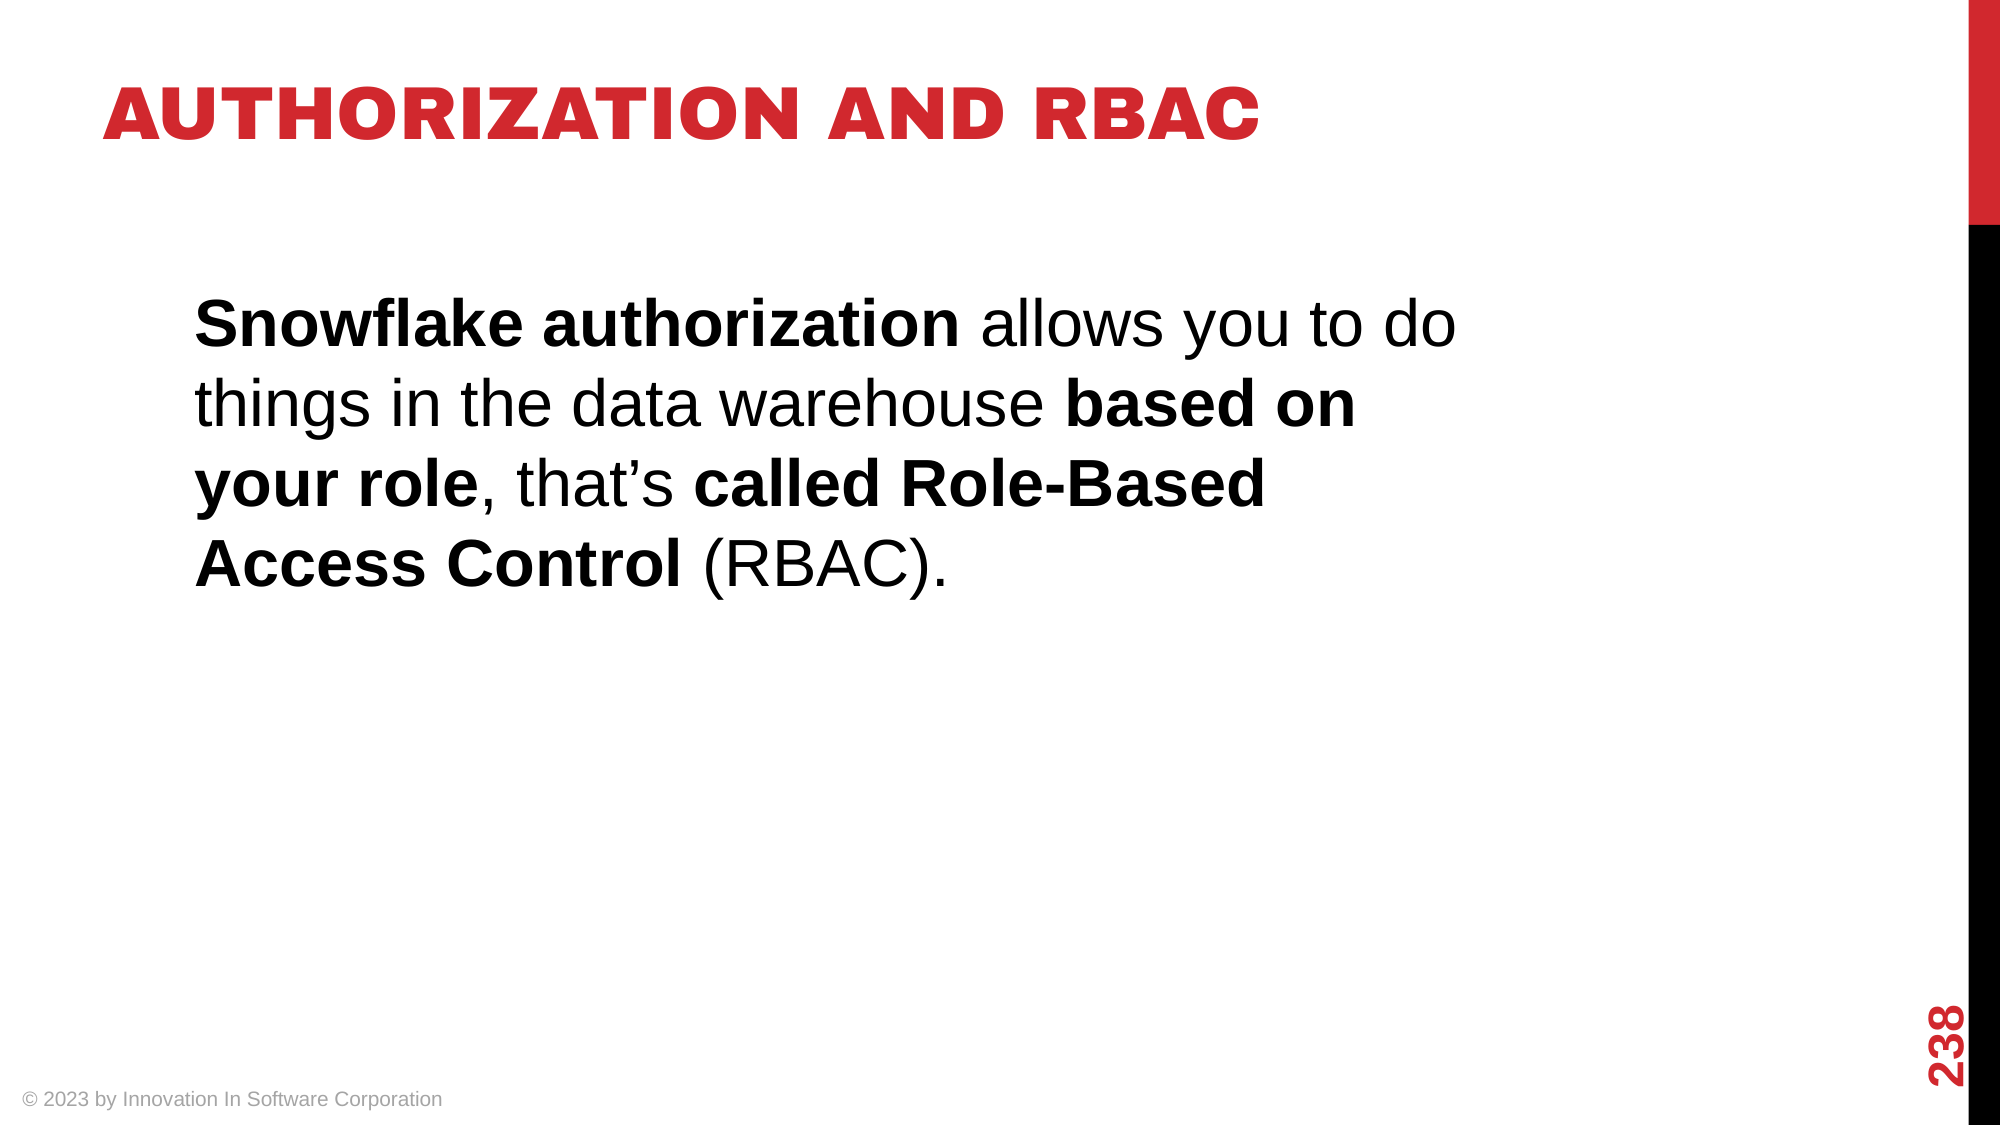

# AUTHORIZATION AND RBAC

Snowflake authorization allows you to do things in the data warehouse based on your role, that’s called Role-Based Access Control (RBAC).
238
© 2023 by Innovation In Software Corporation